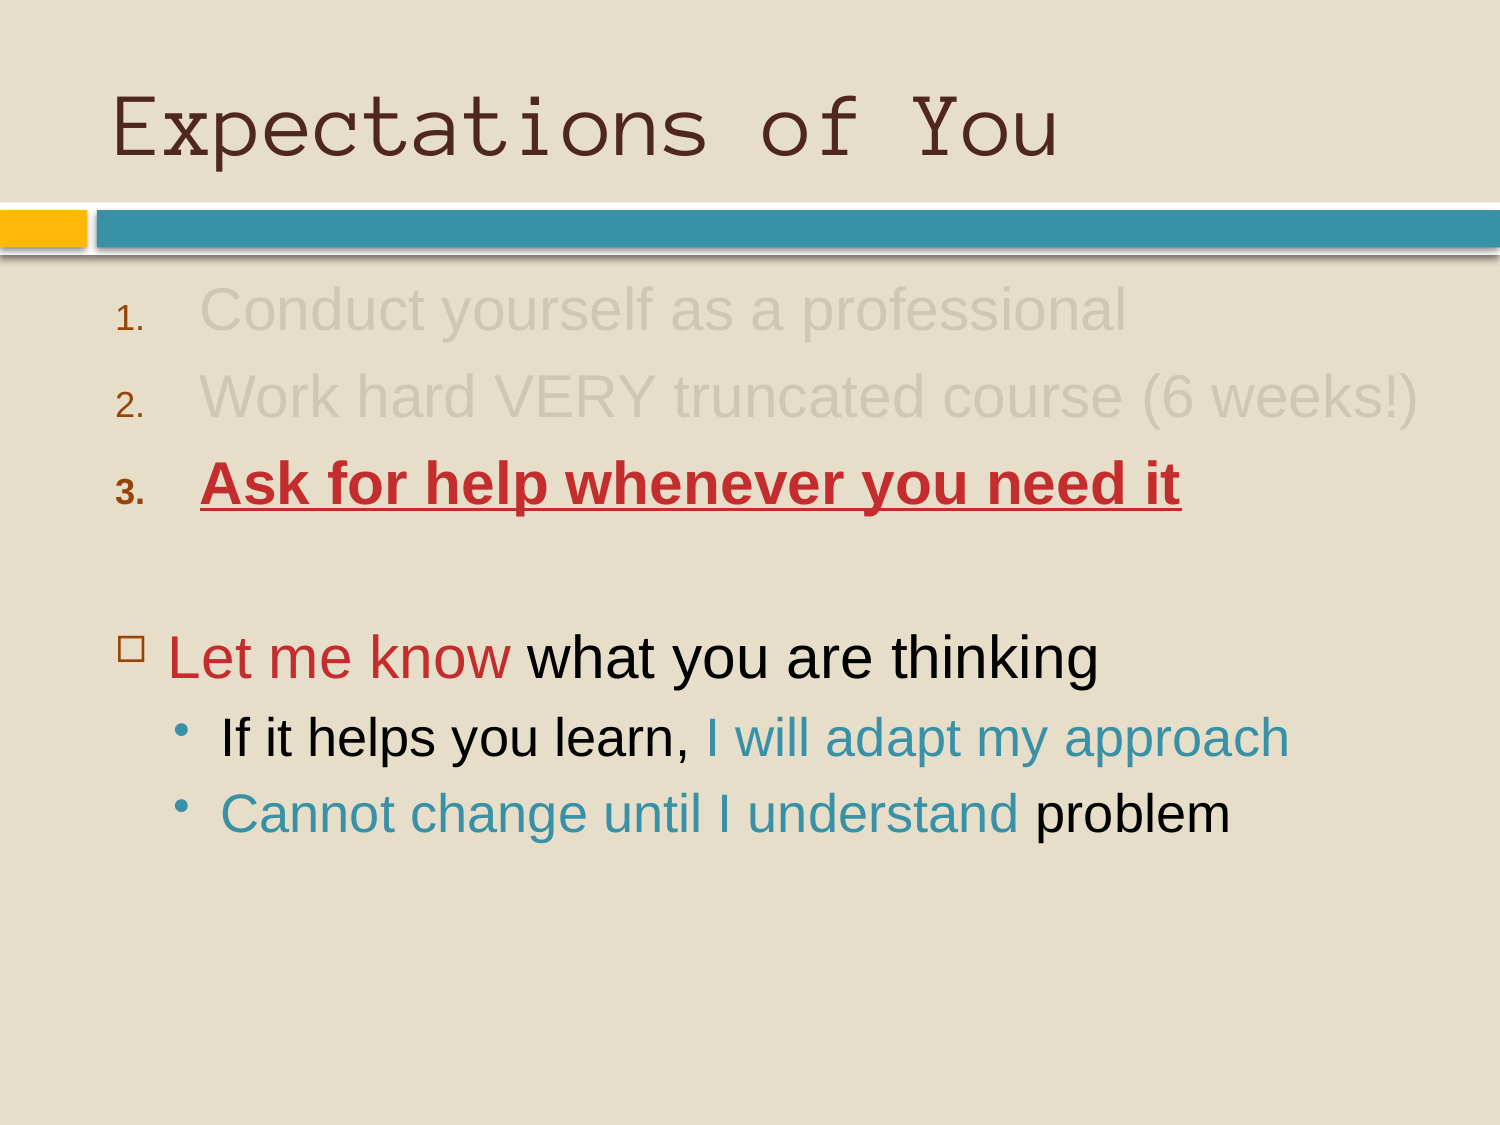

# Expectations of You
Conduct yourself as a professional
Work hard VERY truncated course (6 weeks!)
Ask for help whenever you need it

Let me know what you are thinking
If it helps you learn, I will adapt my approach
Cannot change until I understand problem